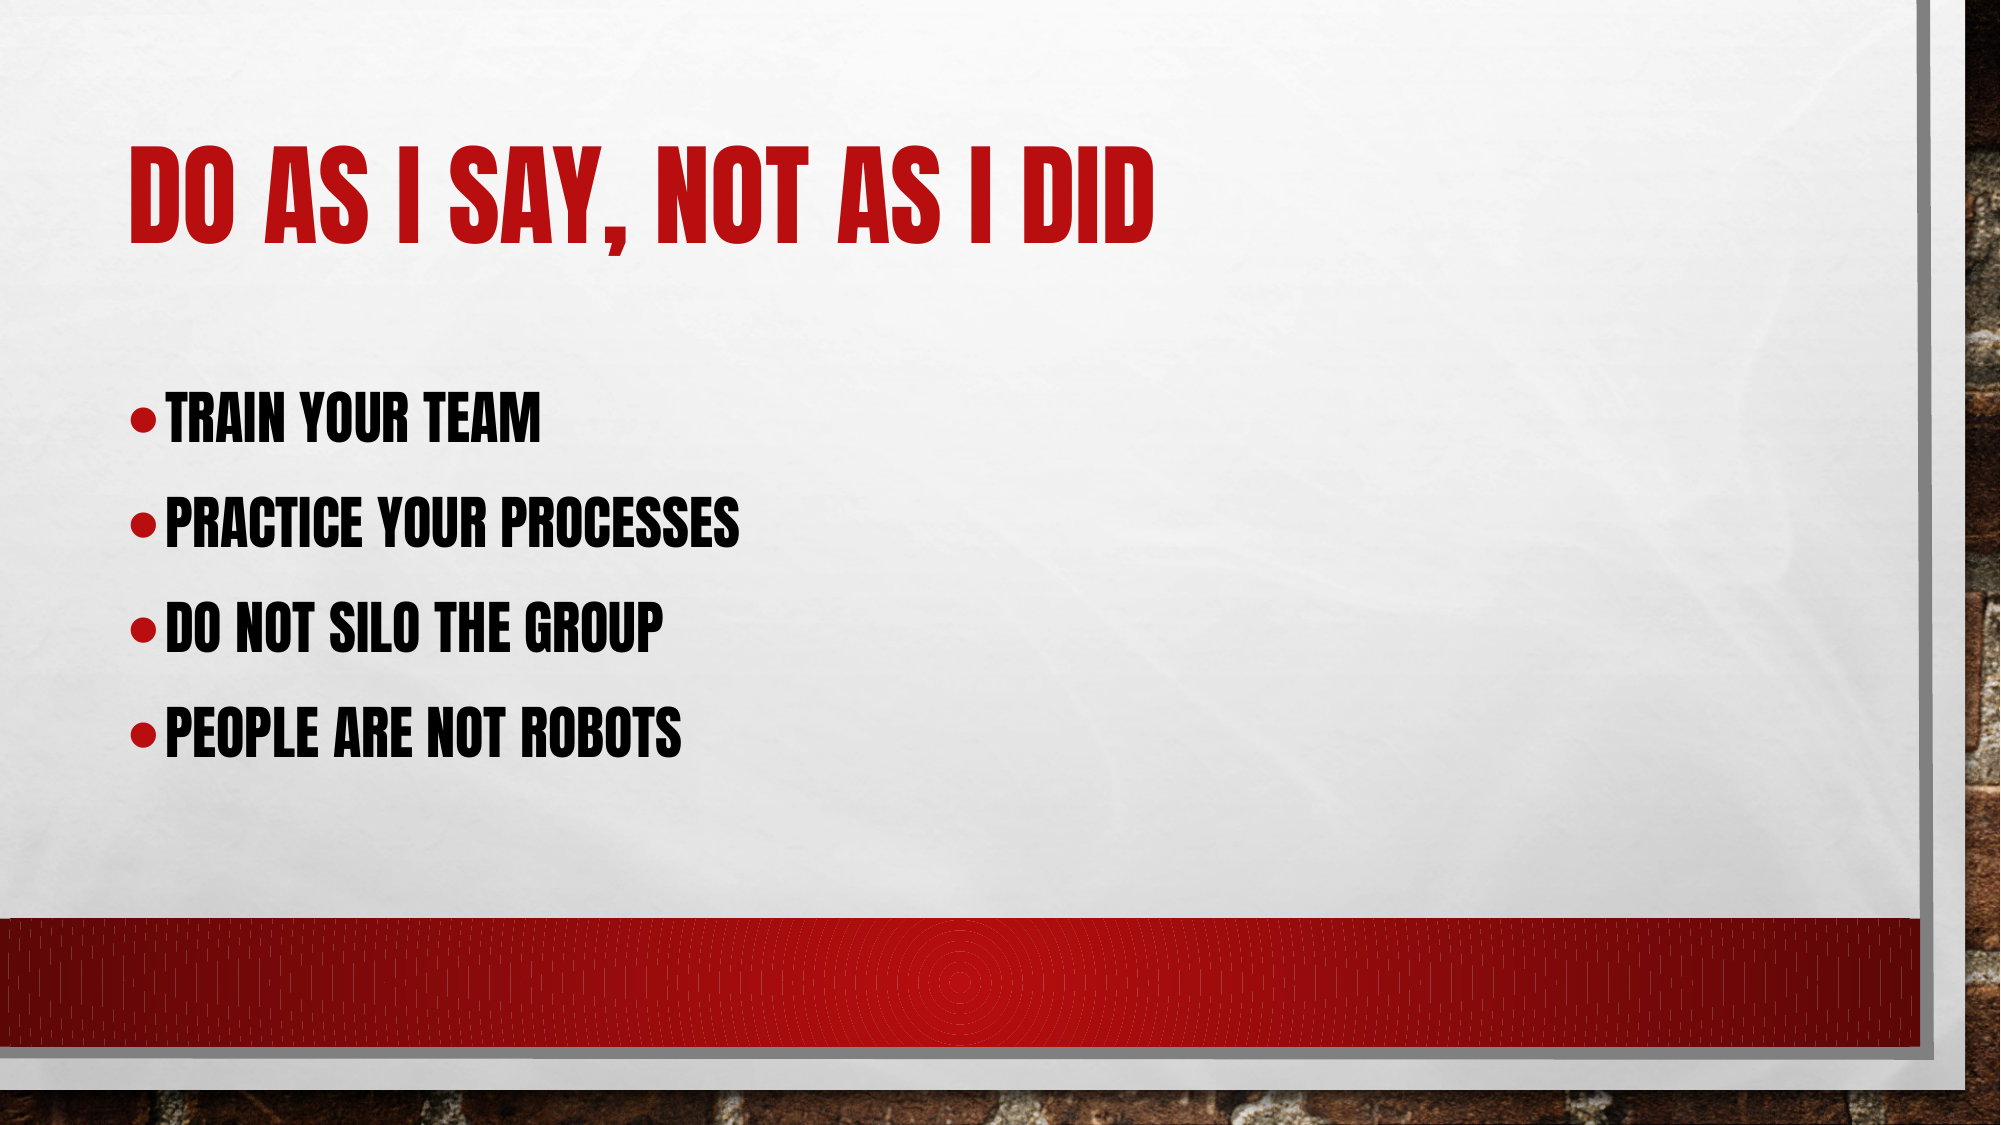

# Do as I say, not as I did
Train your team
Practice your processes
Do not silo the group
People are not robots